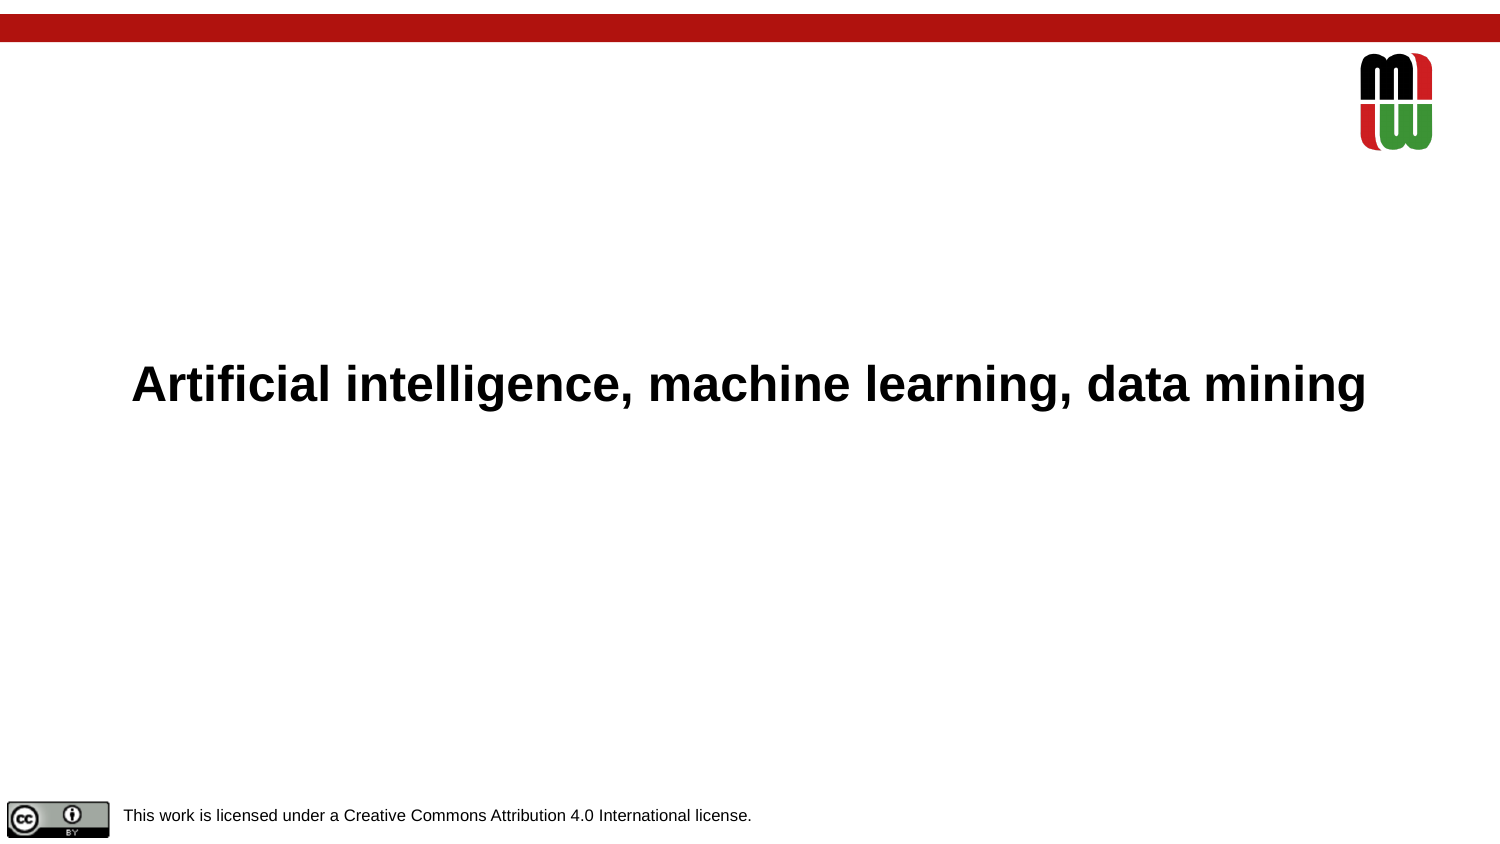

# Artificial intelligence, machine learning, data mining